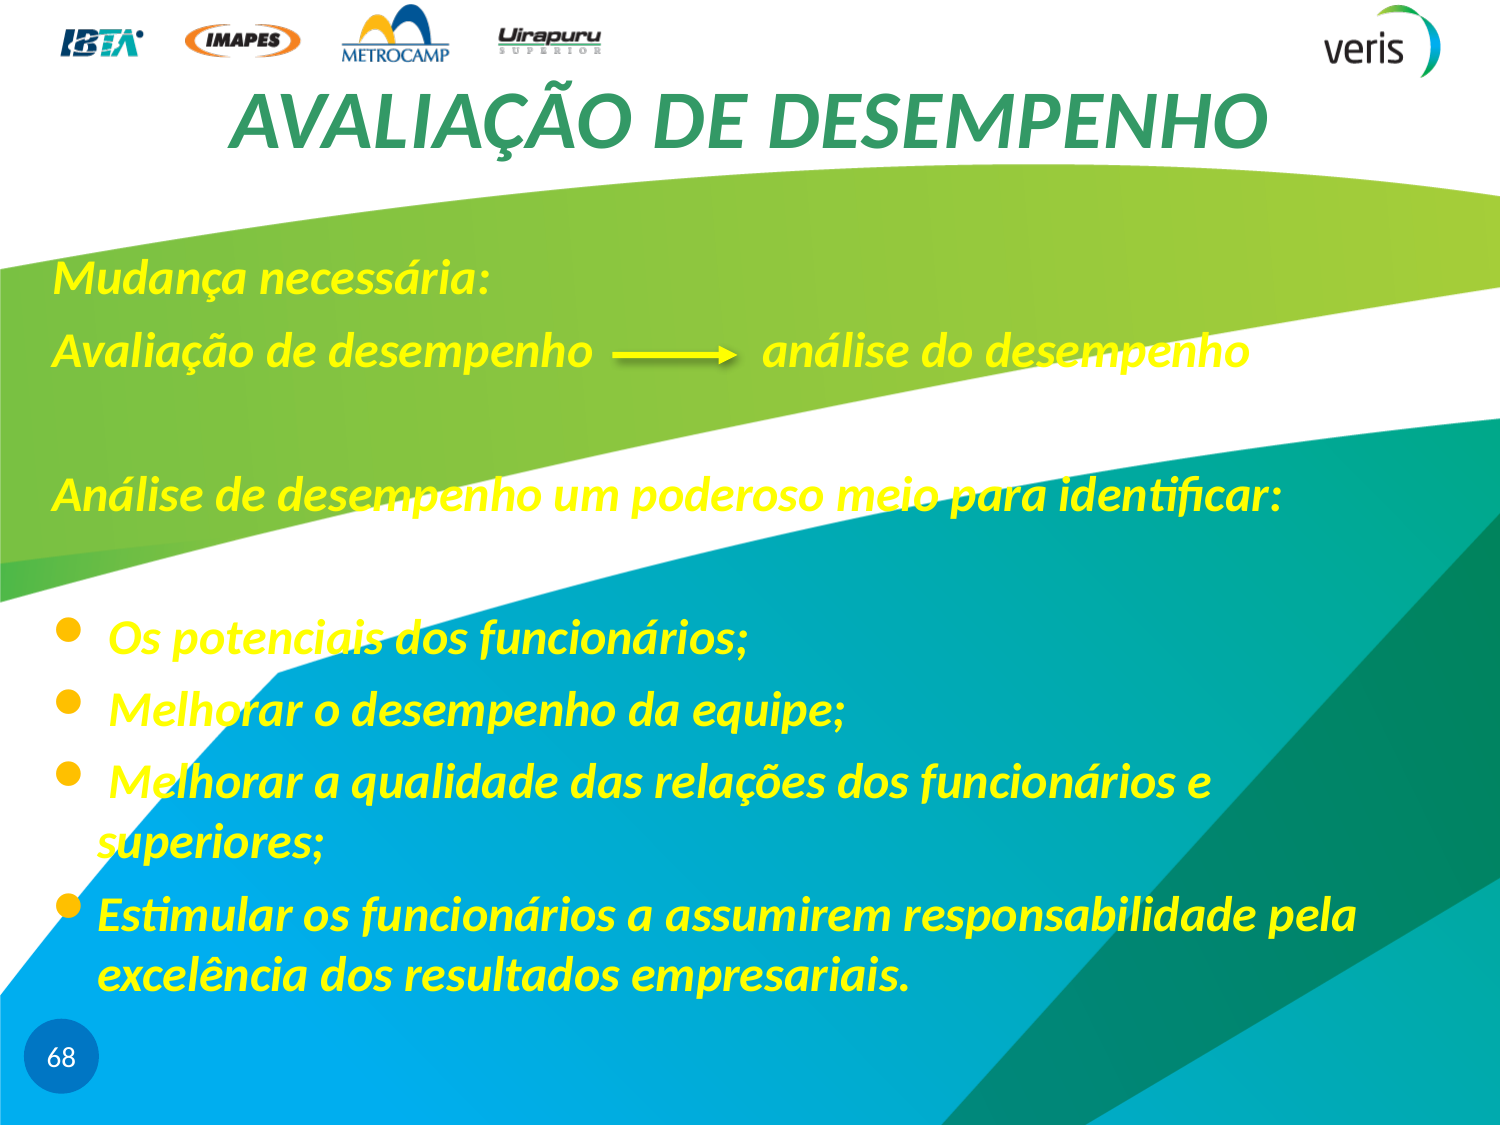

# AVALIAÇÃO DE DESEMPENHO
Mudança necessária:
Avaliação de desempenho               análise do desempenho

Análise de desempenho um poderoso meio para identificar:

 Os potenciais dos funcionários;
 Melhorar o desempenho da equipe;
 Melhorar a qualidade das relações dos funcionários e superiores;
Estimular os funcionários a assumirem responsabilidade pela excelência dos resultados empresariais.

68